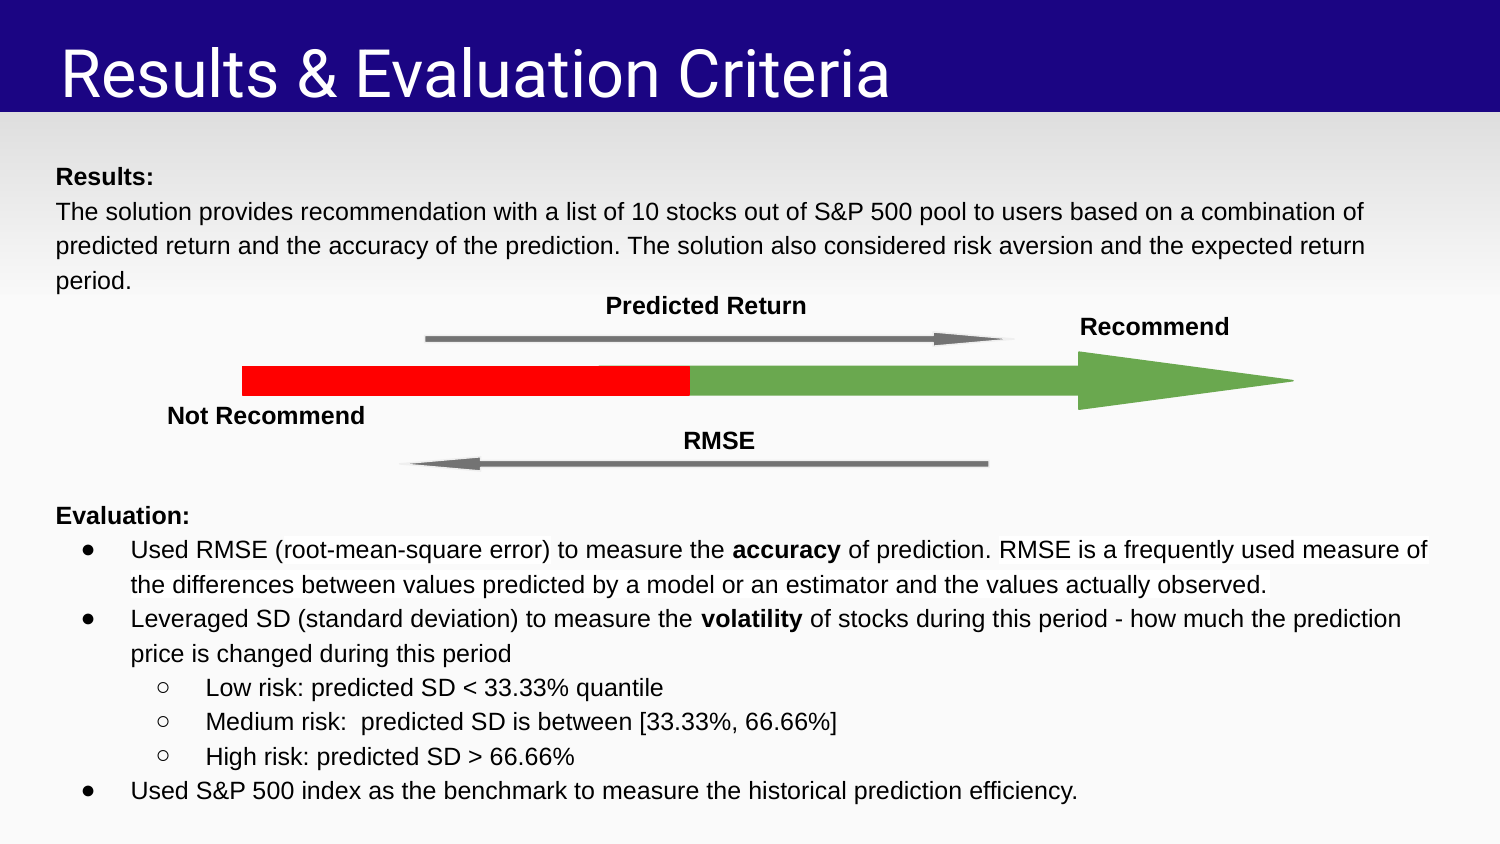

# Results & Evaluation Criteria
Results:
The solution provides recommendation with a list of 10 stocks out of S&P 500 pool to users based on a combination of predicted return and the accuracy of the prediction. The solution also considered risk aversion and the expected return period.

Evaluation:
Used RMSE (root-mean-square error) to measure the accuracy of prediction. RMSE is a frequently used measure of the differences between values predicted by a model or an estimator and the values actually observed.
Leveraged SD (standard deviation) to measure the volatility of stocks during this period - how much the prediction price is changed during this period
Low risk: predicted SD < 33.33% quantile
Medium risk:  predicted SD is between [33.33%, 66.66%]
High risk: predicted SD > 66.66%
Used S&P 500 index as the benchmark to measure the historical prediction efficiency.
Predicted Return
Recommend

Not Recommend
RMSE